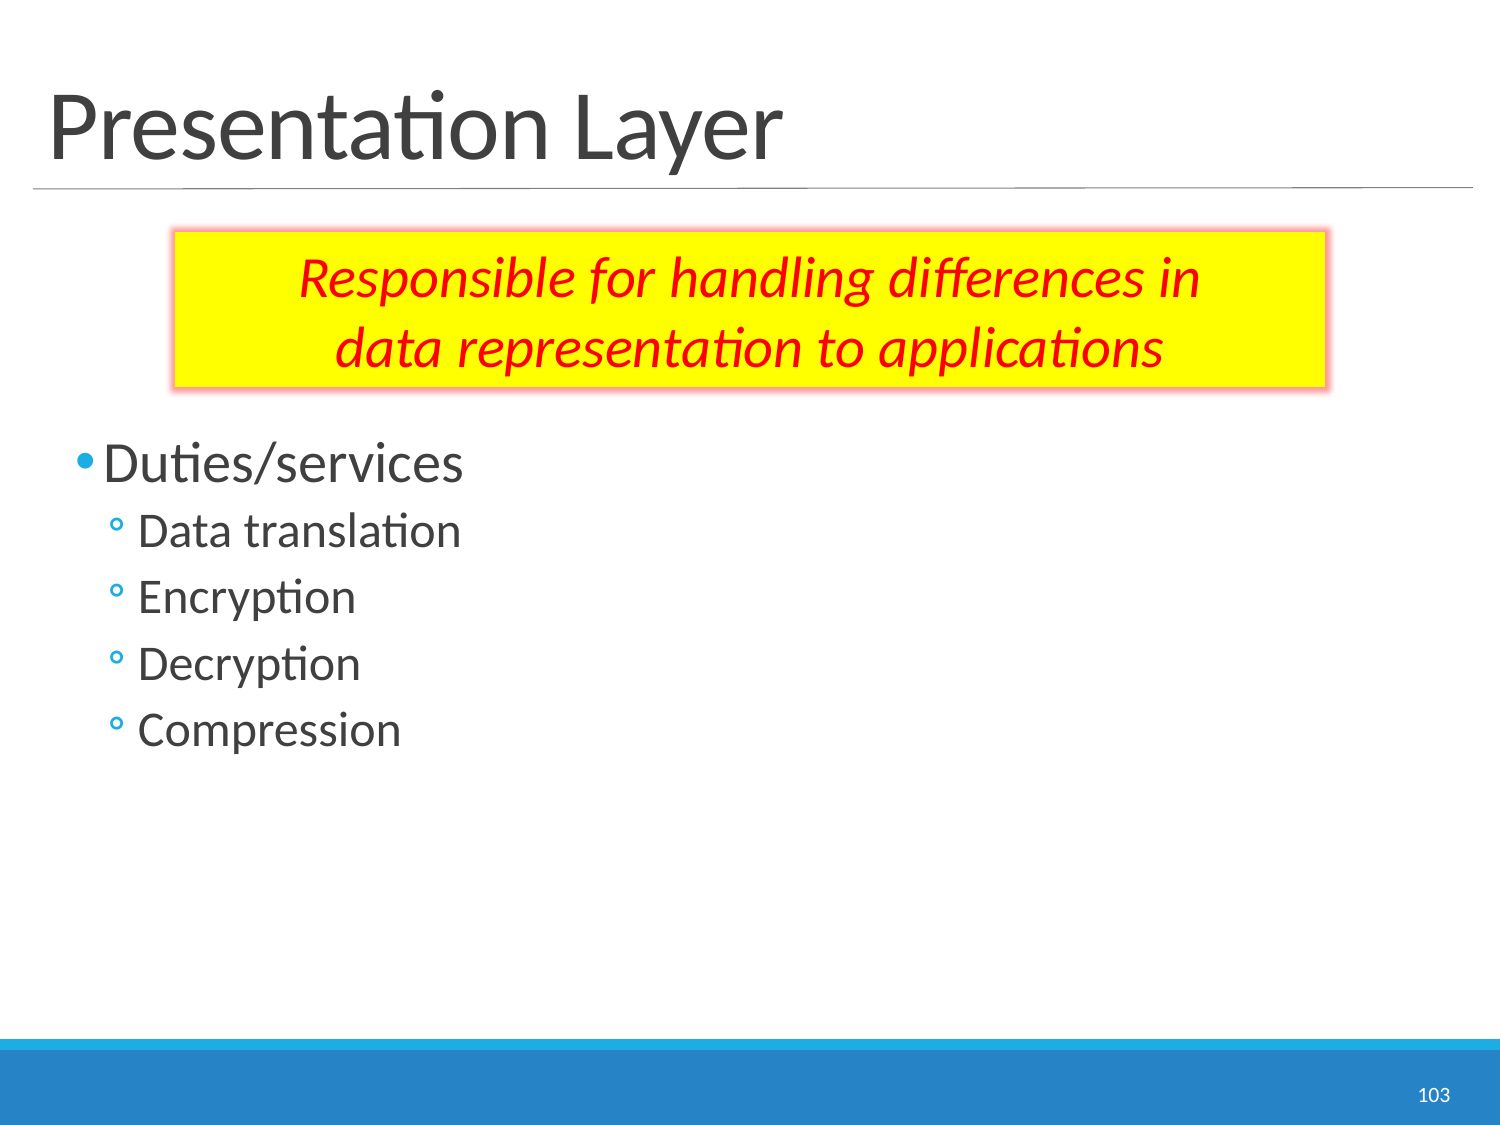

# Presentation Layer
Responsible for handling differences in
data representation to applications
Duties/services
Data translation
Encryption
Decryption
Compression